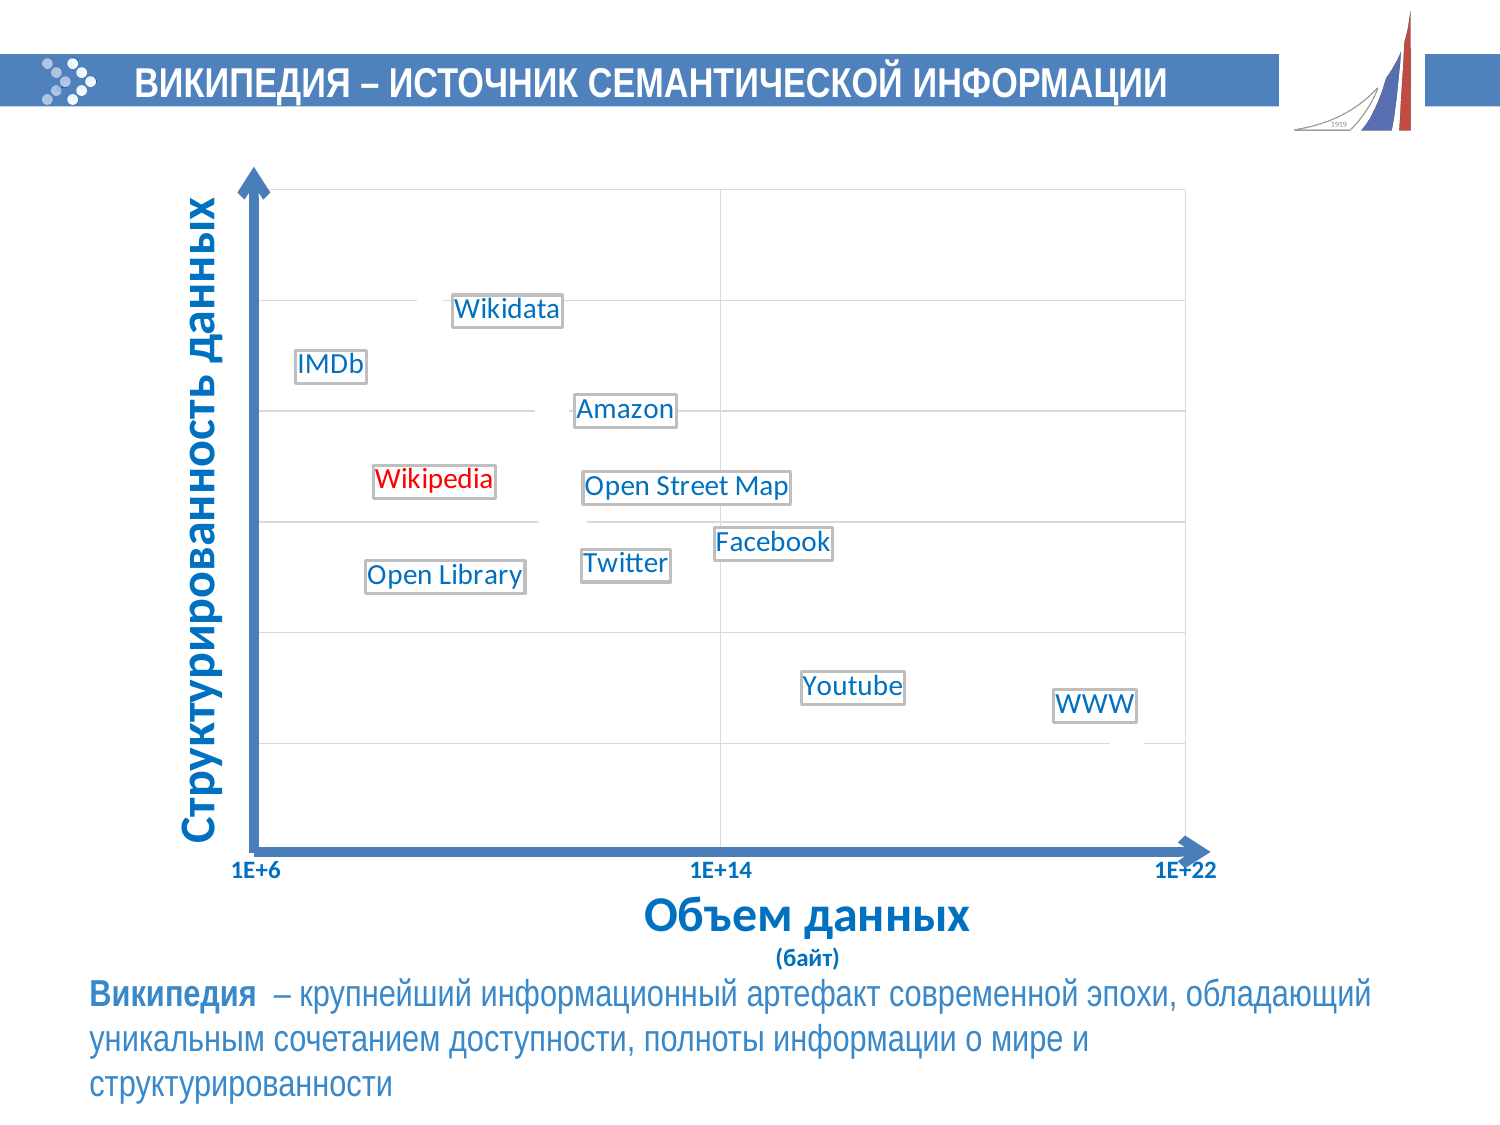

ВИКИПЕДИЯ – ИСТОЧНИК СЕМАНТИЧЕСКОЙ ИНФОРМАЦИИ

### Chart

| Category | WWW |
|---|---|
Структурированность данных
Объем данных
(байт)
Википедия  – крупнейший информационный артефакт современной эпохи, обладающий уникальным сочетанием доступности, полноты информации о мире и структурированности